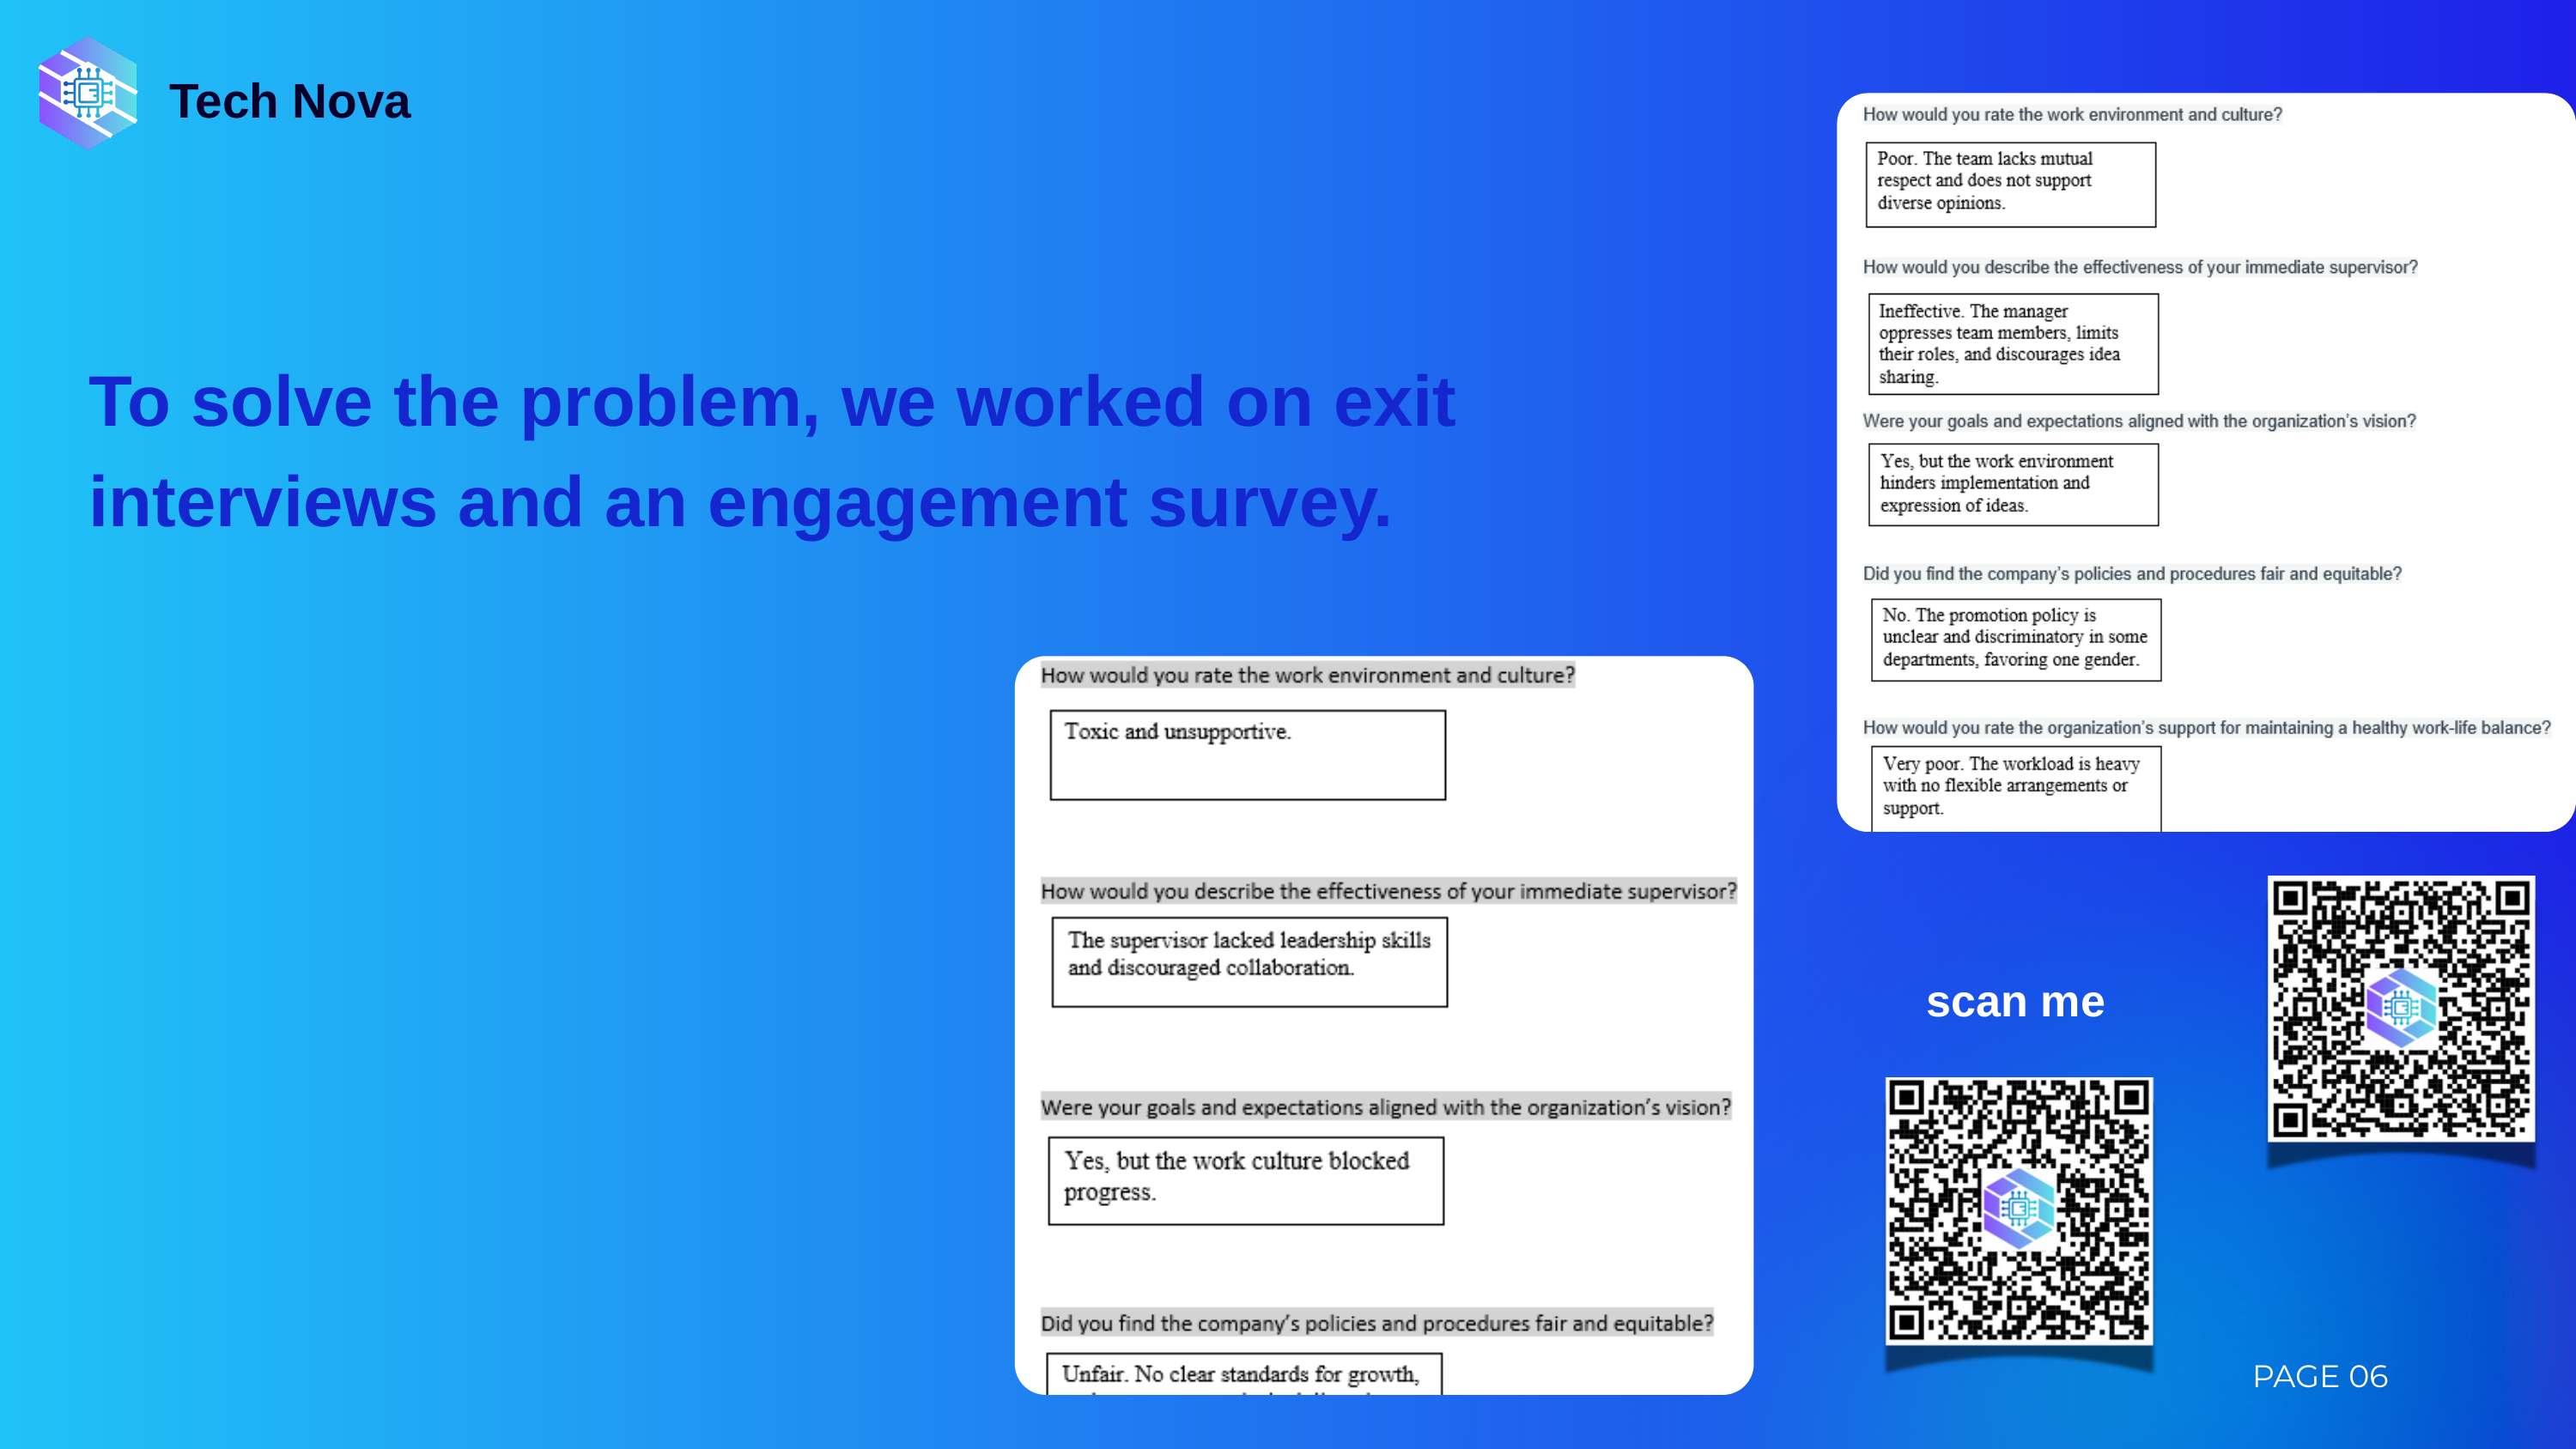

Tech Nova

To solve the problem, we worked on exit interviews and an engagement survey.

scan me

PAGE 06